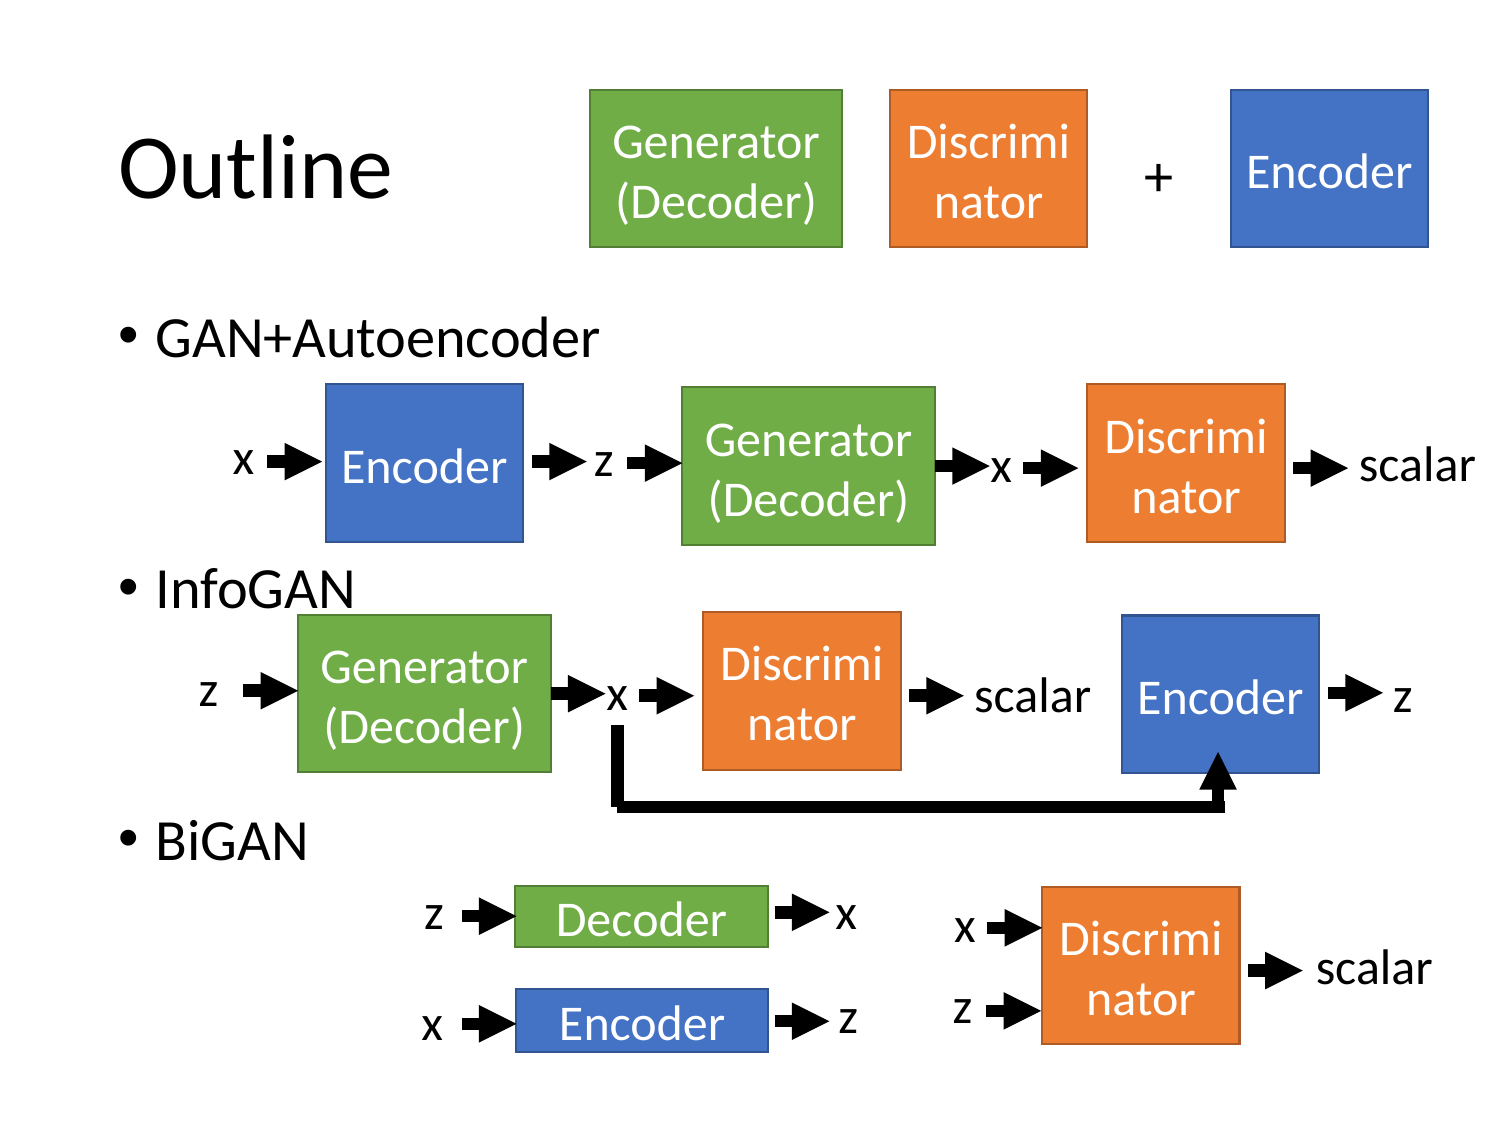

# Outline
Generator
(Decoder)
Discriminator
Encoder
+
GAN+Autoencoder

InfoGAN

BiGAN
Encoder
Discriminator
Generator
(Decoder)
x
z
scalar
x
Discriminator
Generator
(Decoder)
Encoder
z
x
scalar
z
z
x
x
Decoder
Discriminator
scalar
z
z
x
Encoder